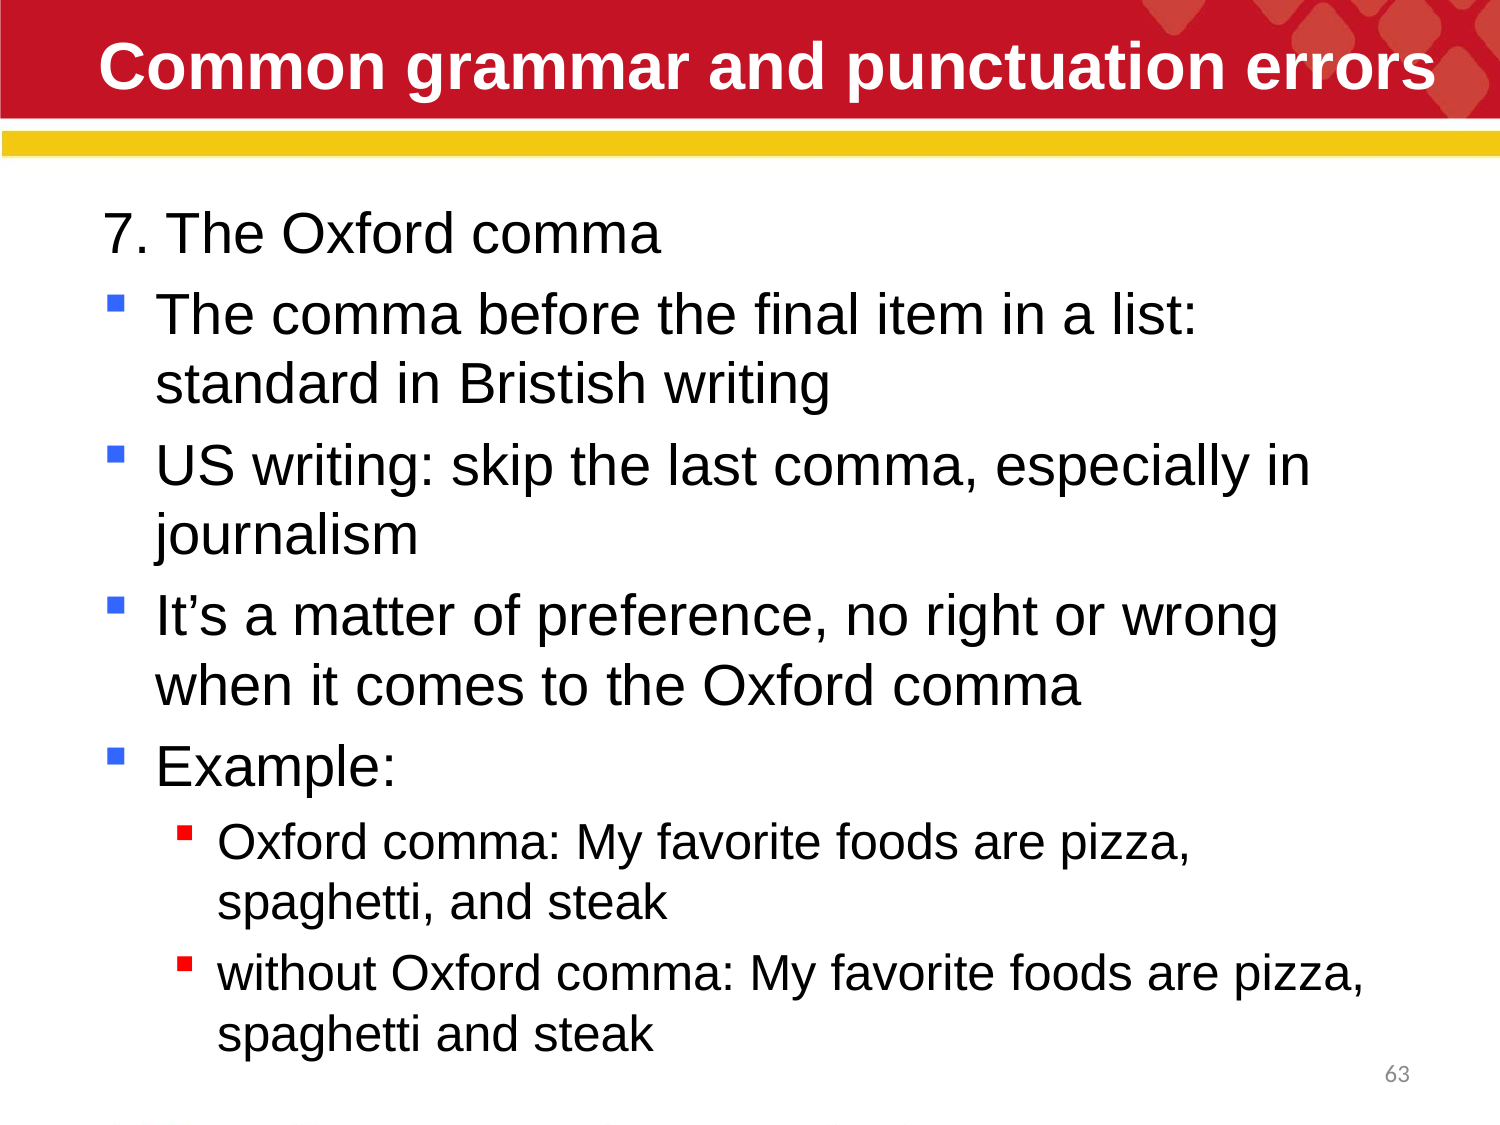

# Common grammar and punctuation errors
7. The Oxford comma
The comma before the final item in a list: standard in Bristish writing
US writing: skip the last comma, especially in journalism
It’s a matter of preference, no right or wrong when it comes to the Oxford comma
Example:
Oxford comma: My favorite foods are pizza, spaghetti, and steak
without Oxford comma: My favorite foods are pizza, spaghetti and steak

63